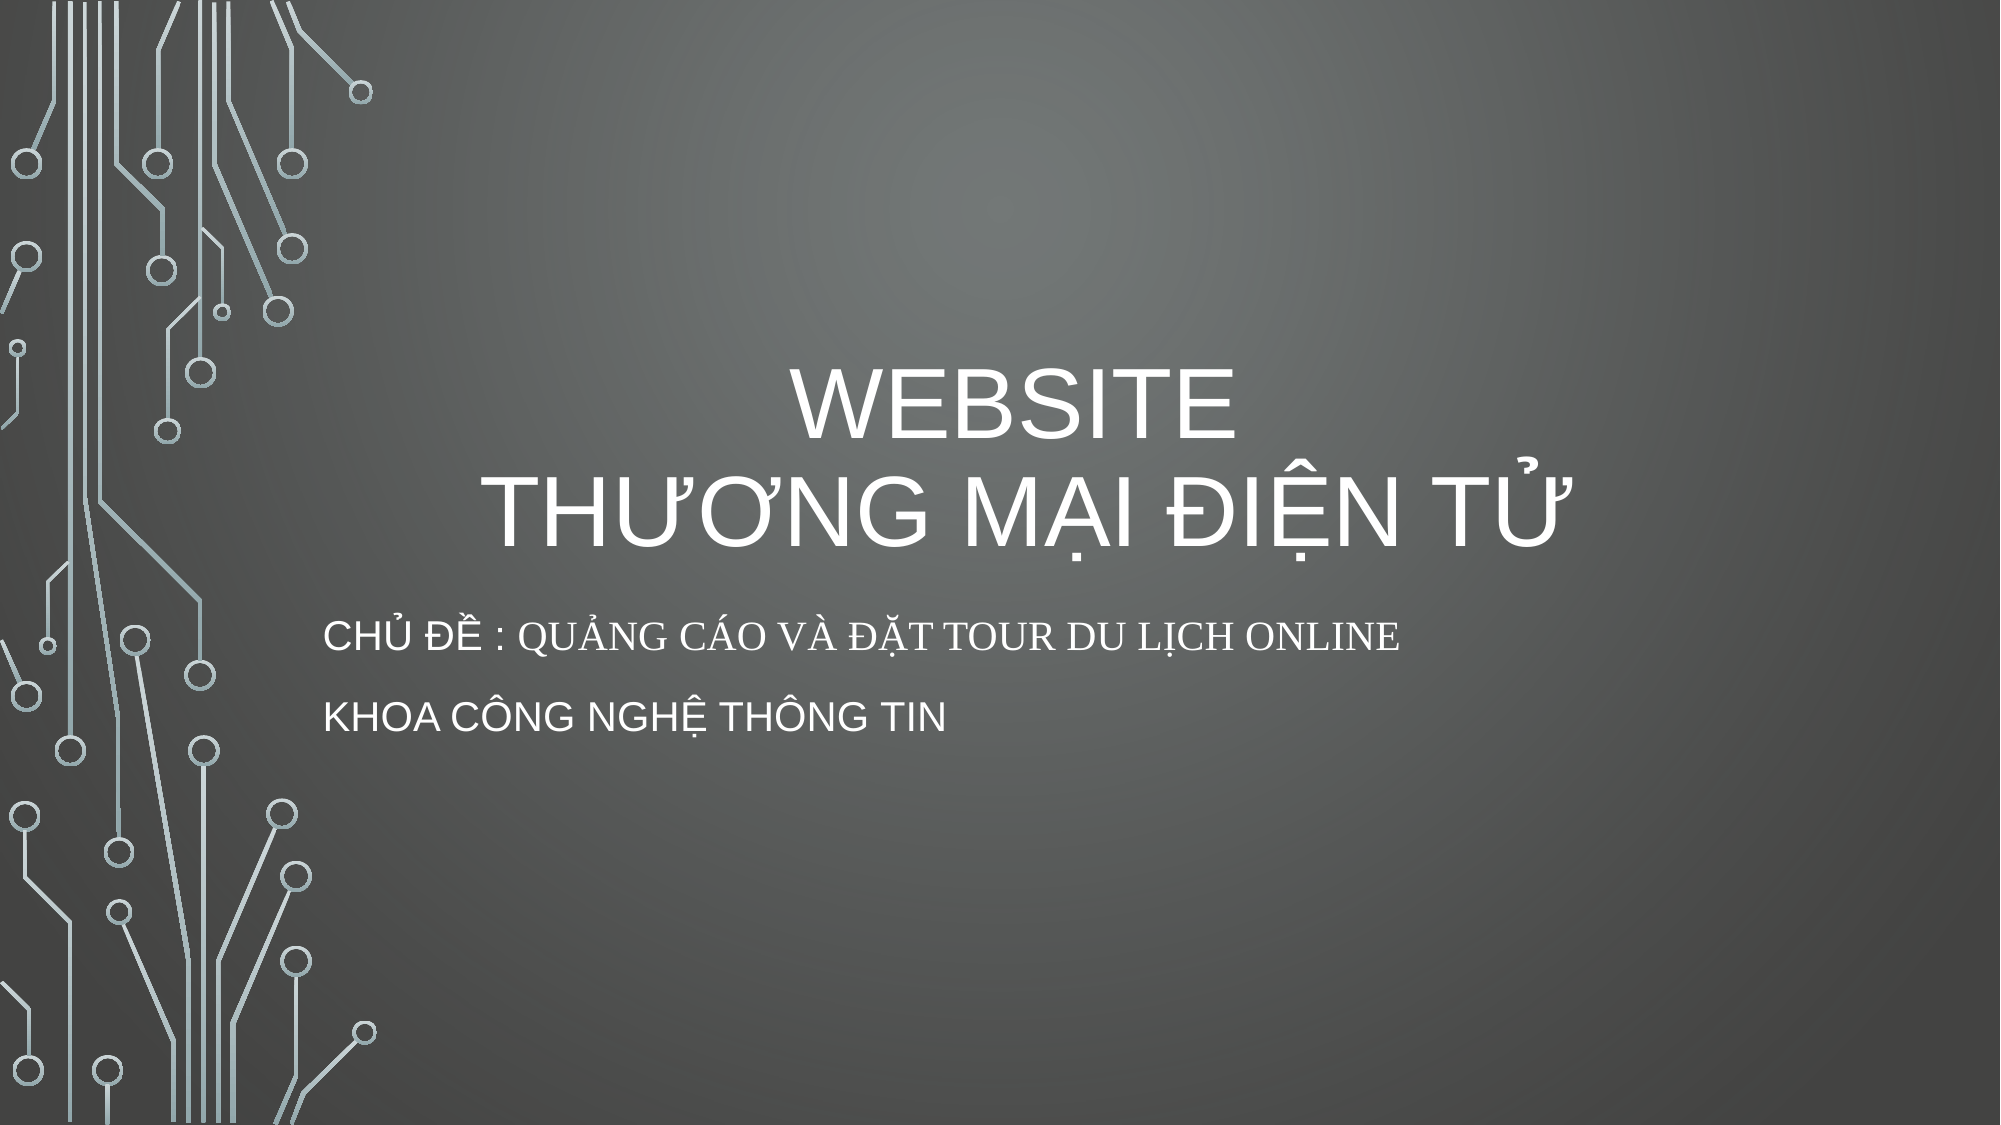

# Website thương mại điện tử
Chủ đề : QUẢNG CÁO VÀ ĐẶT TOUR DU LỊCH ONLINE
Khoa công nghệ thông tin